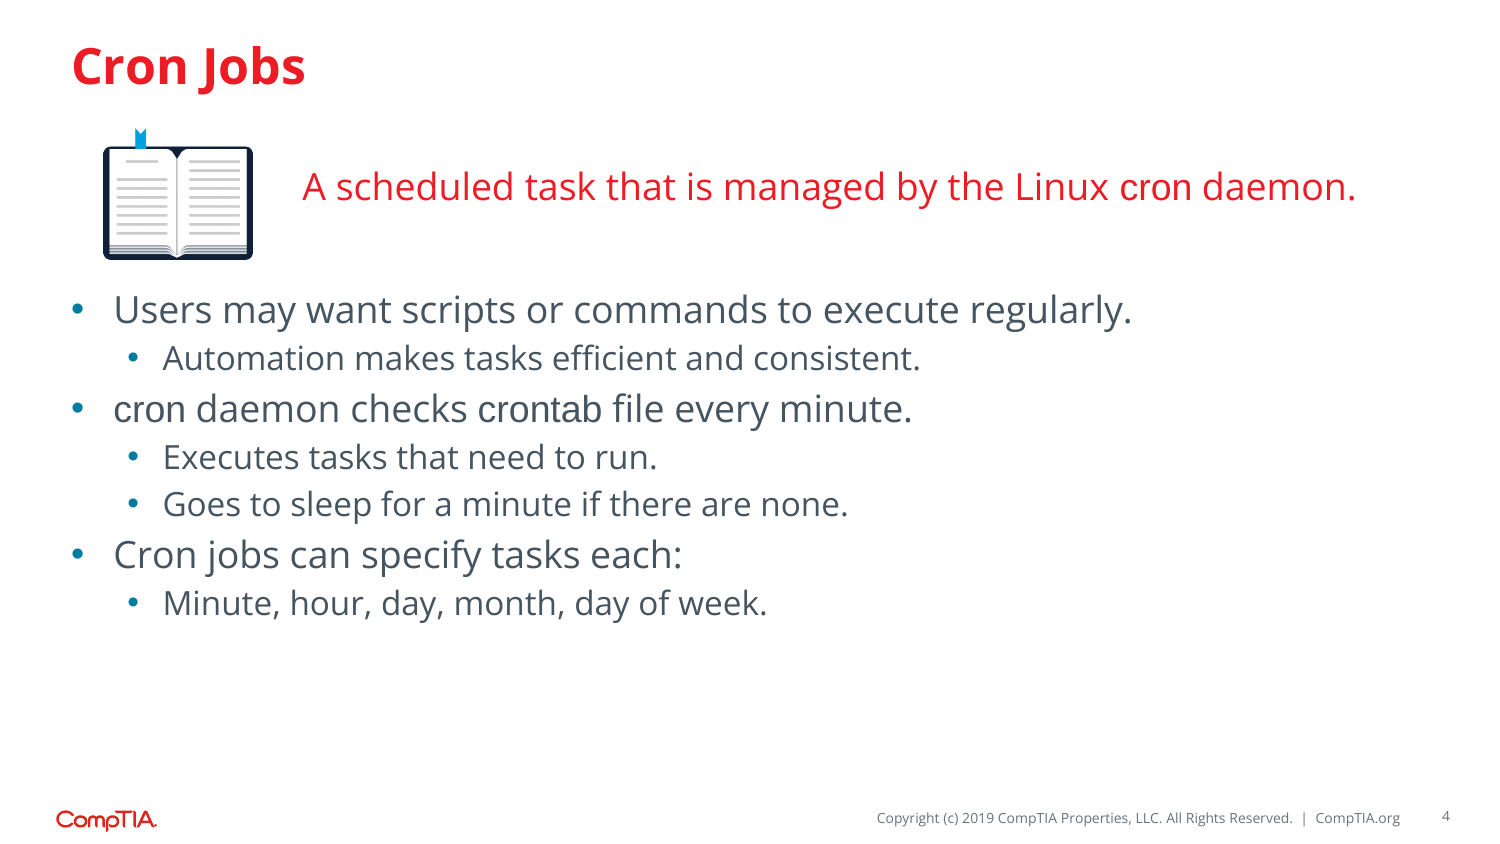

# Cron Jobs
A scheduled task that is managed by the Linux cron daemon.
Users may want scripts or commands to execute regularly.
Automation makes tasks efficient and consistent.
cron daemon checks crontab file every minute.
Executes tasks that need to run.
Goes to sleep for a minute if there are none.
Cron jobs can specify tasks each:
Minute, hour, day, month, day of week.
4